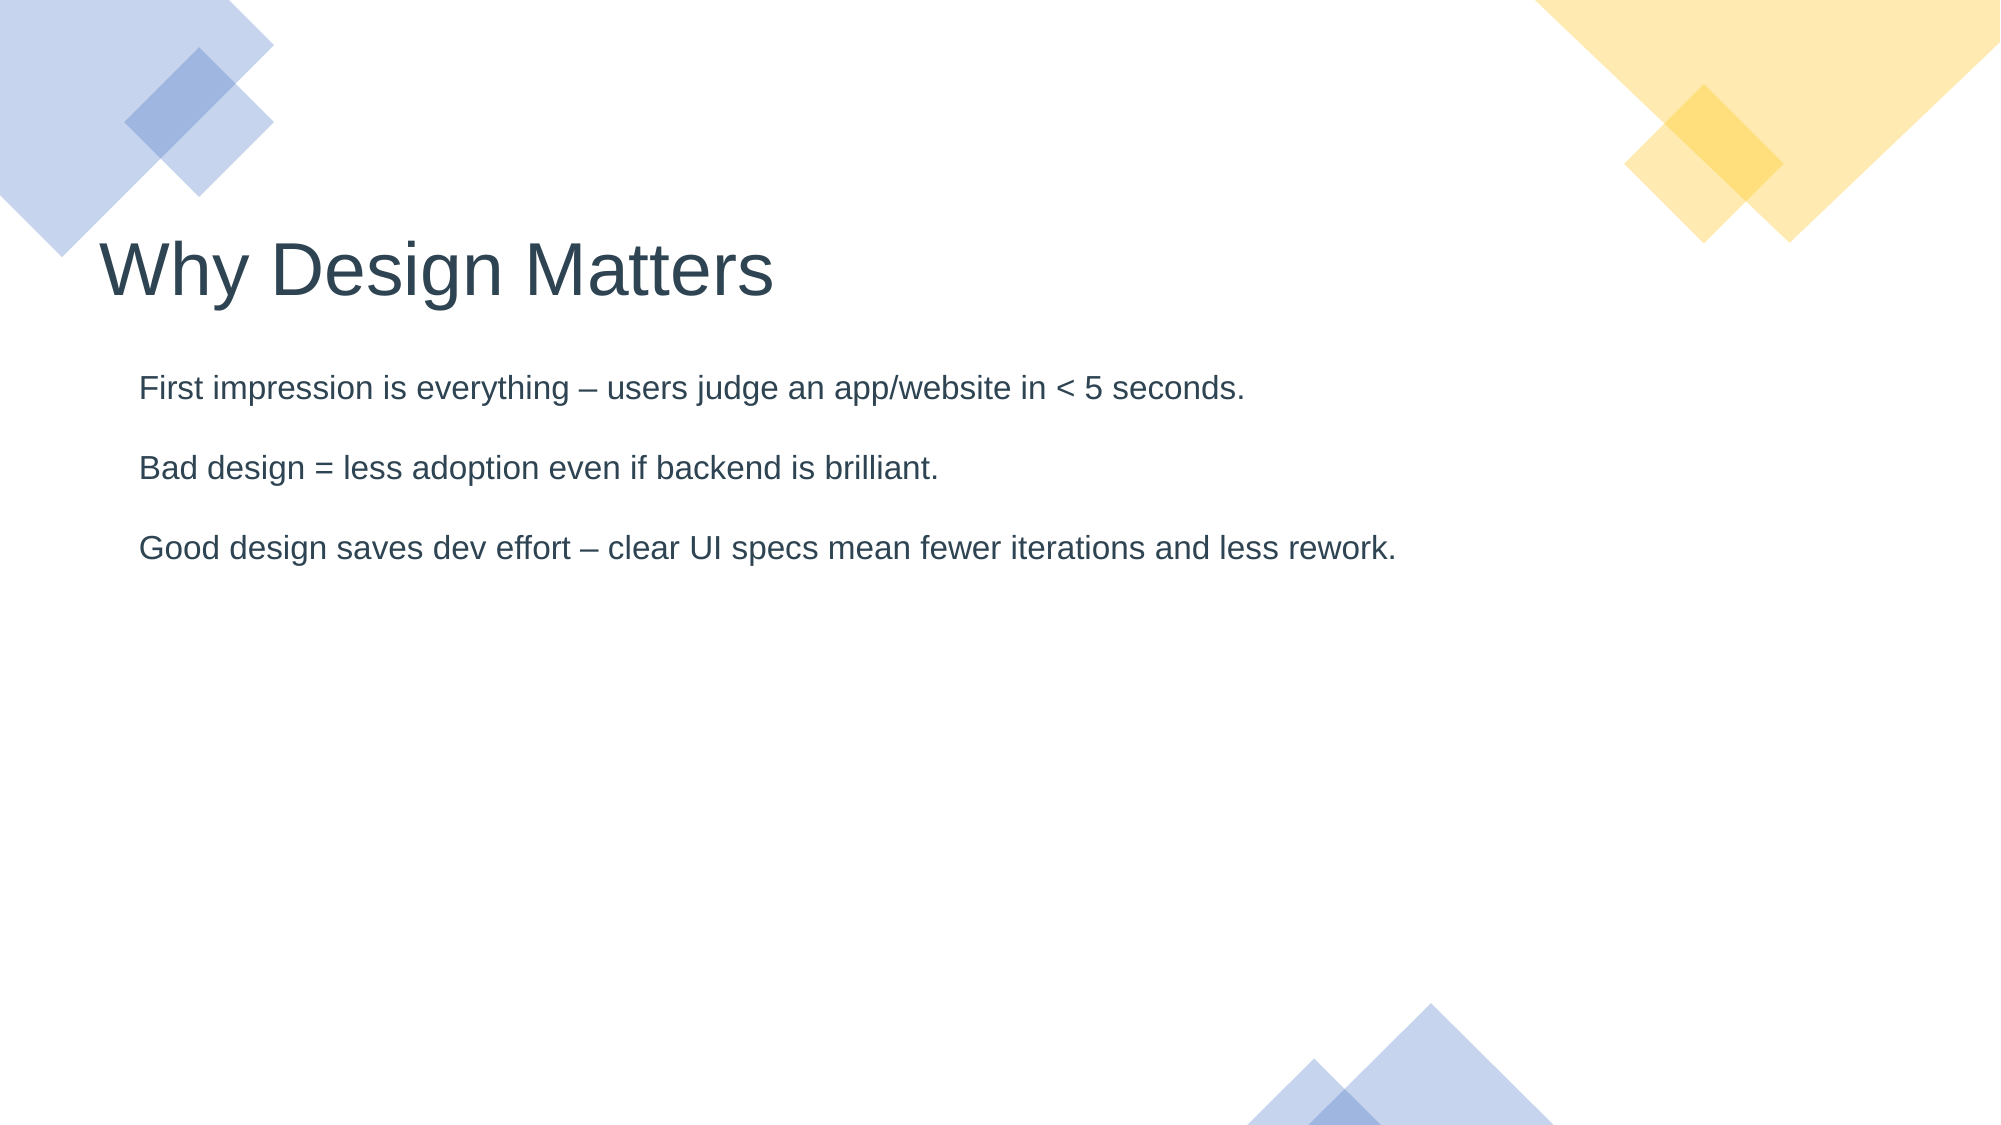

Why Design Matters
First impression is everything – users judge an app/website in < 5 seconds.

Bad design = less adoption even if backend is brilliant.

Good design saves dev effort – clear UI specs mean fewer iterations and less rework.